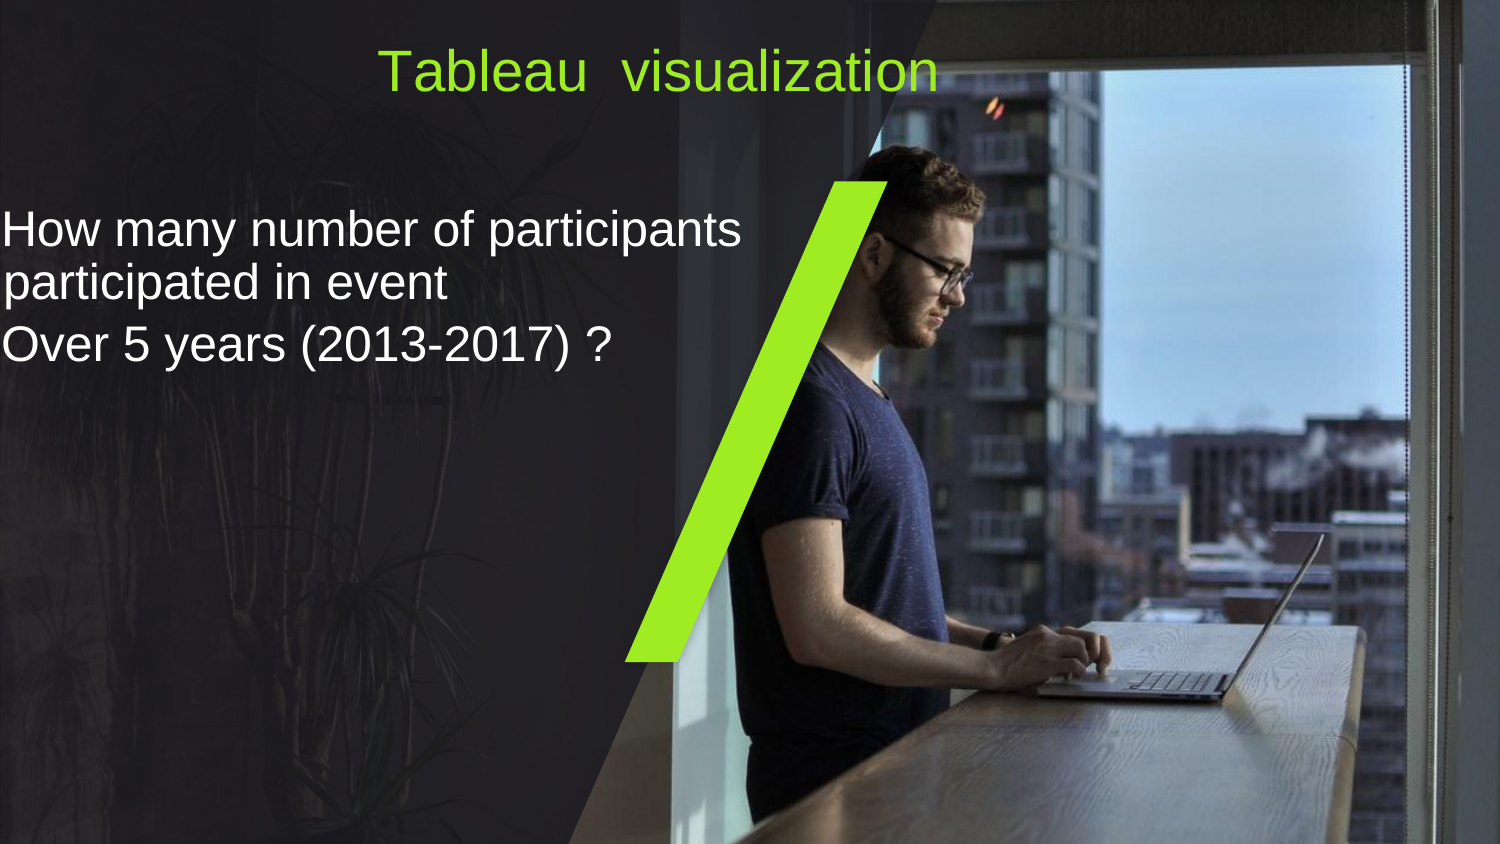

# Tableau  visualization
How many number of participants  participated in event
Over 5 years (2013-2017) ?